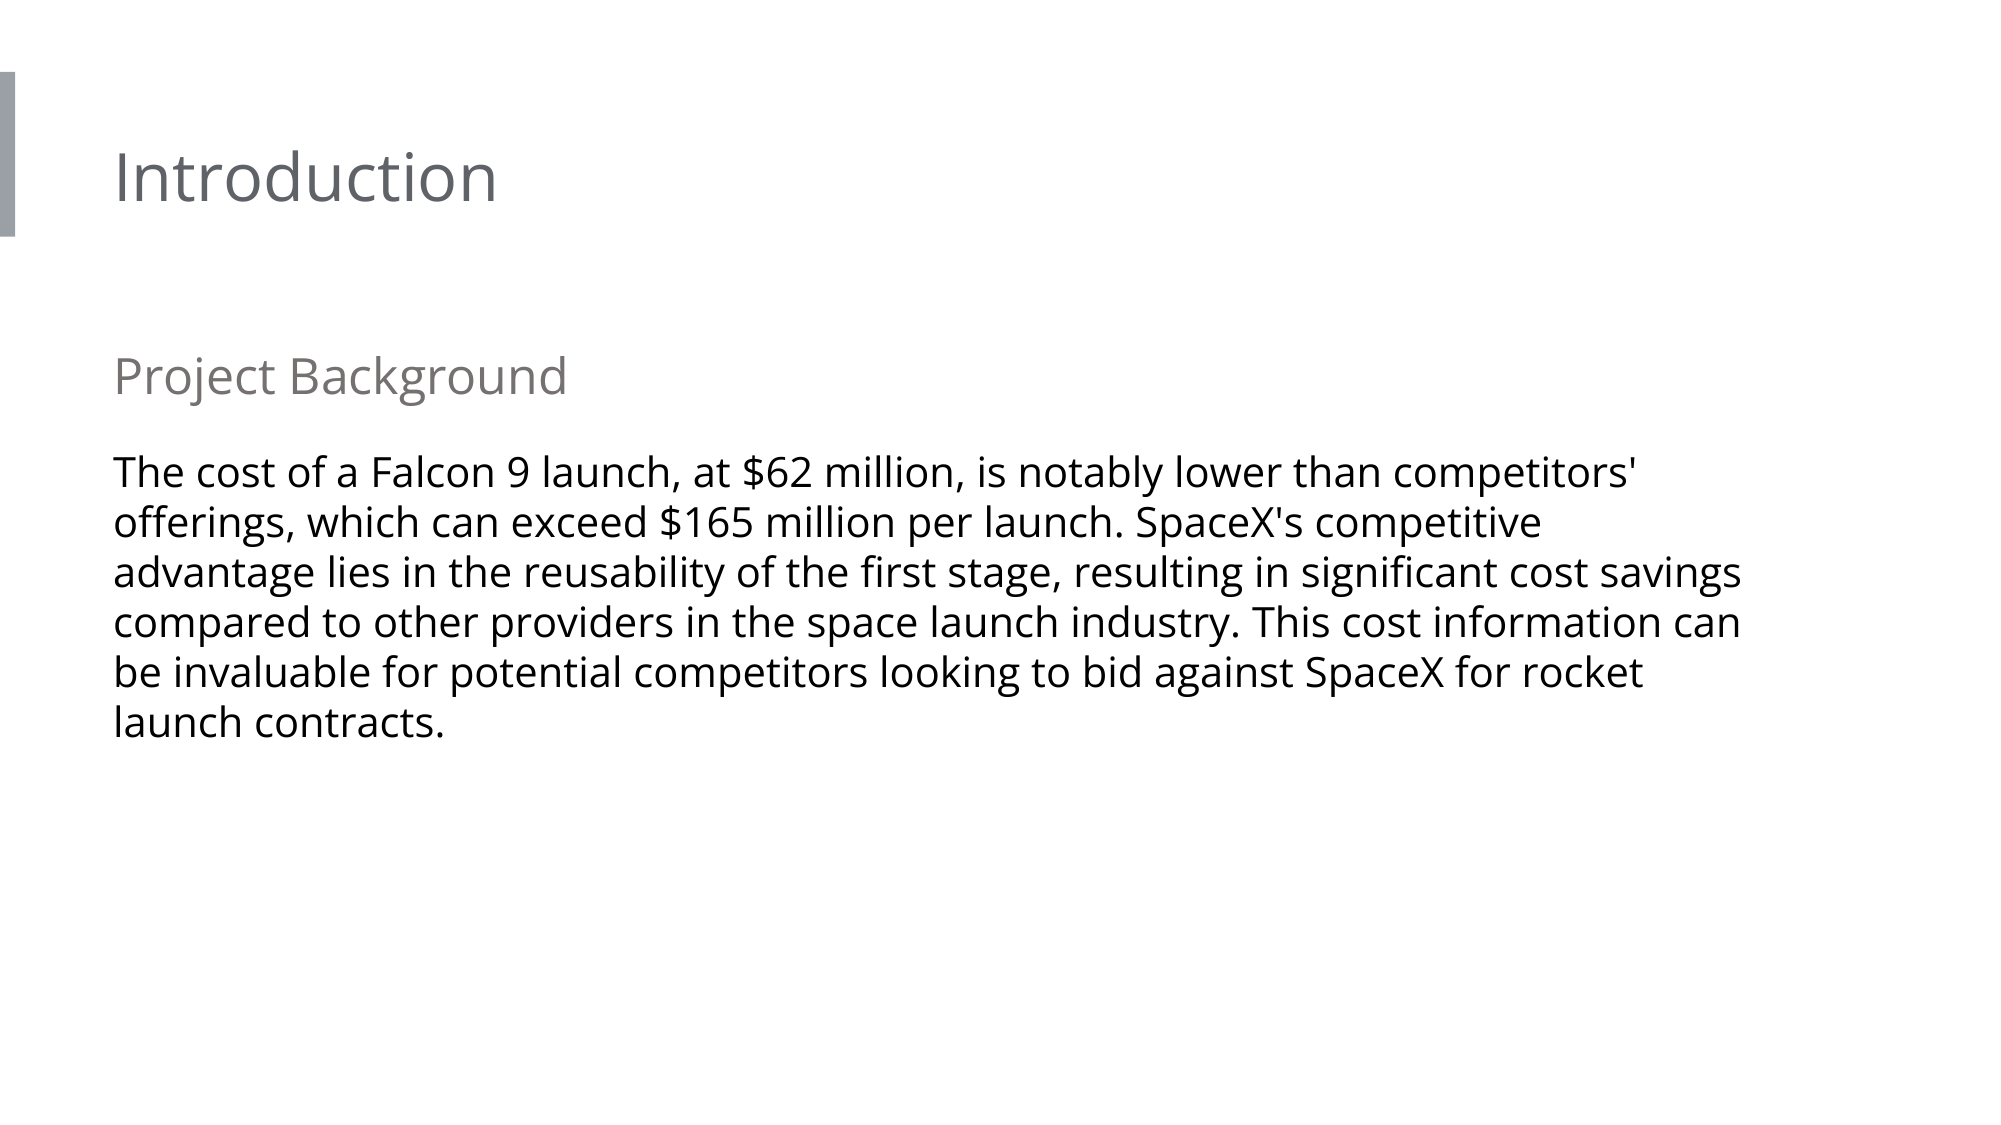

Introduction
Project Background
The cost of a Falcon 9 launch, at $62 million, is notably lower than competitors' offerings, which can exceed $165 million per launch. SpaceX's competitive advantage lies in the reusability of the first stage, resulting in significant cost savings compared to other providers in the space launch industry. This cost information can be invaluable for potential competitors looking to bid against SpaceX for rocket launch contracts.